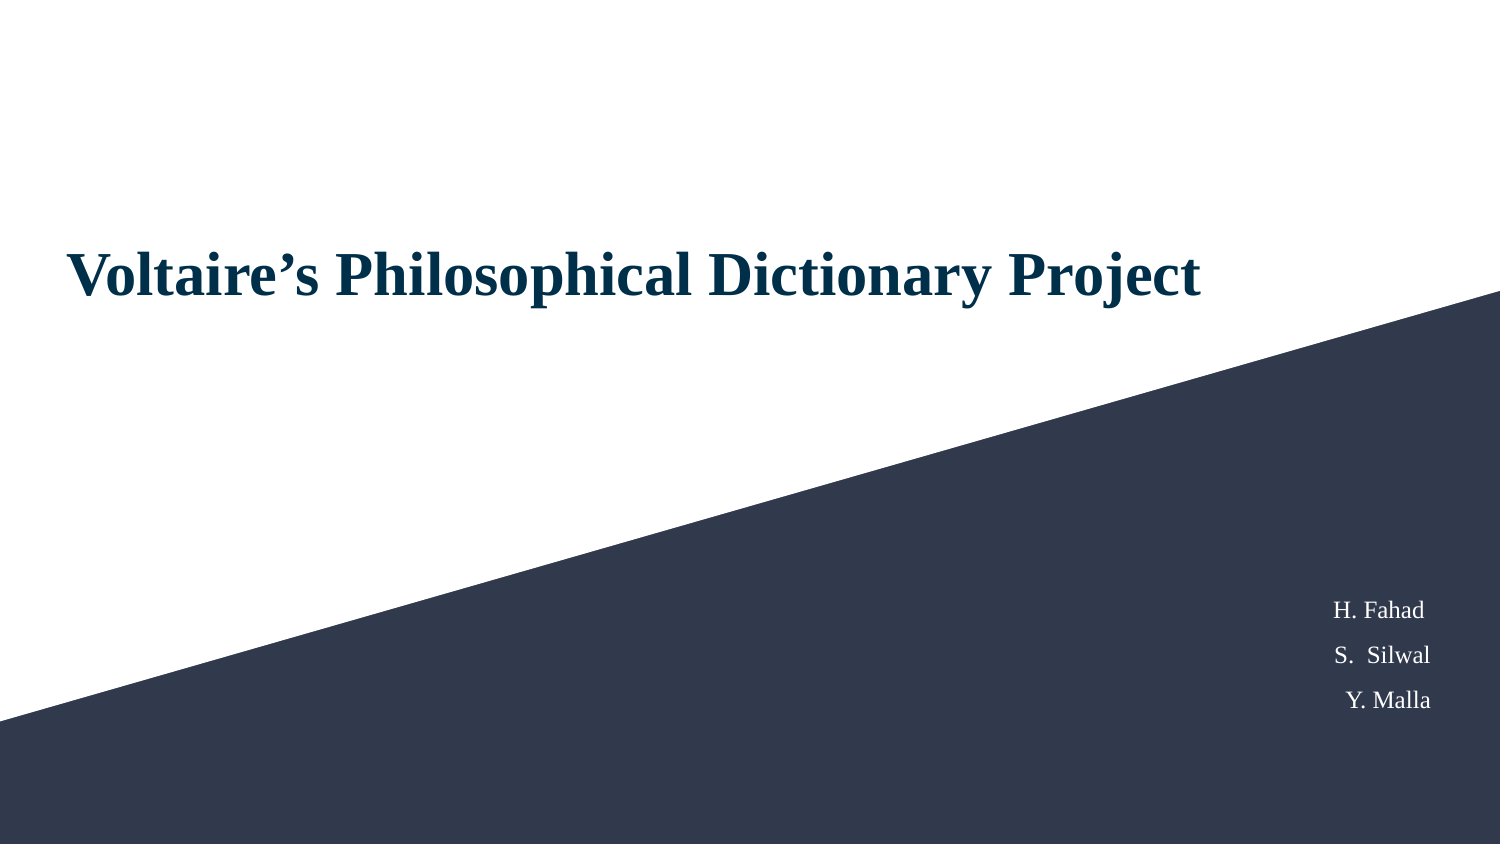

# Voltaire’s Philosophical Dictionary Project

H. Fahad
S.  Silwal
Y. Malla